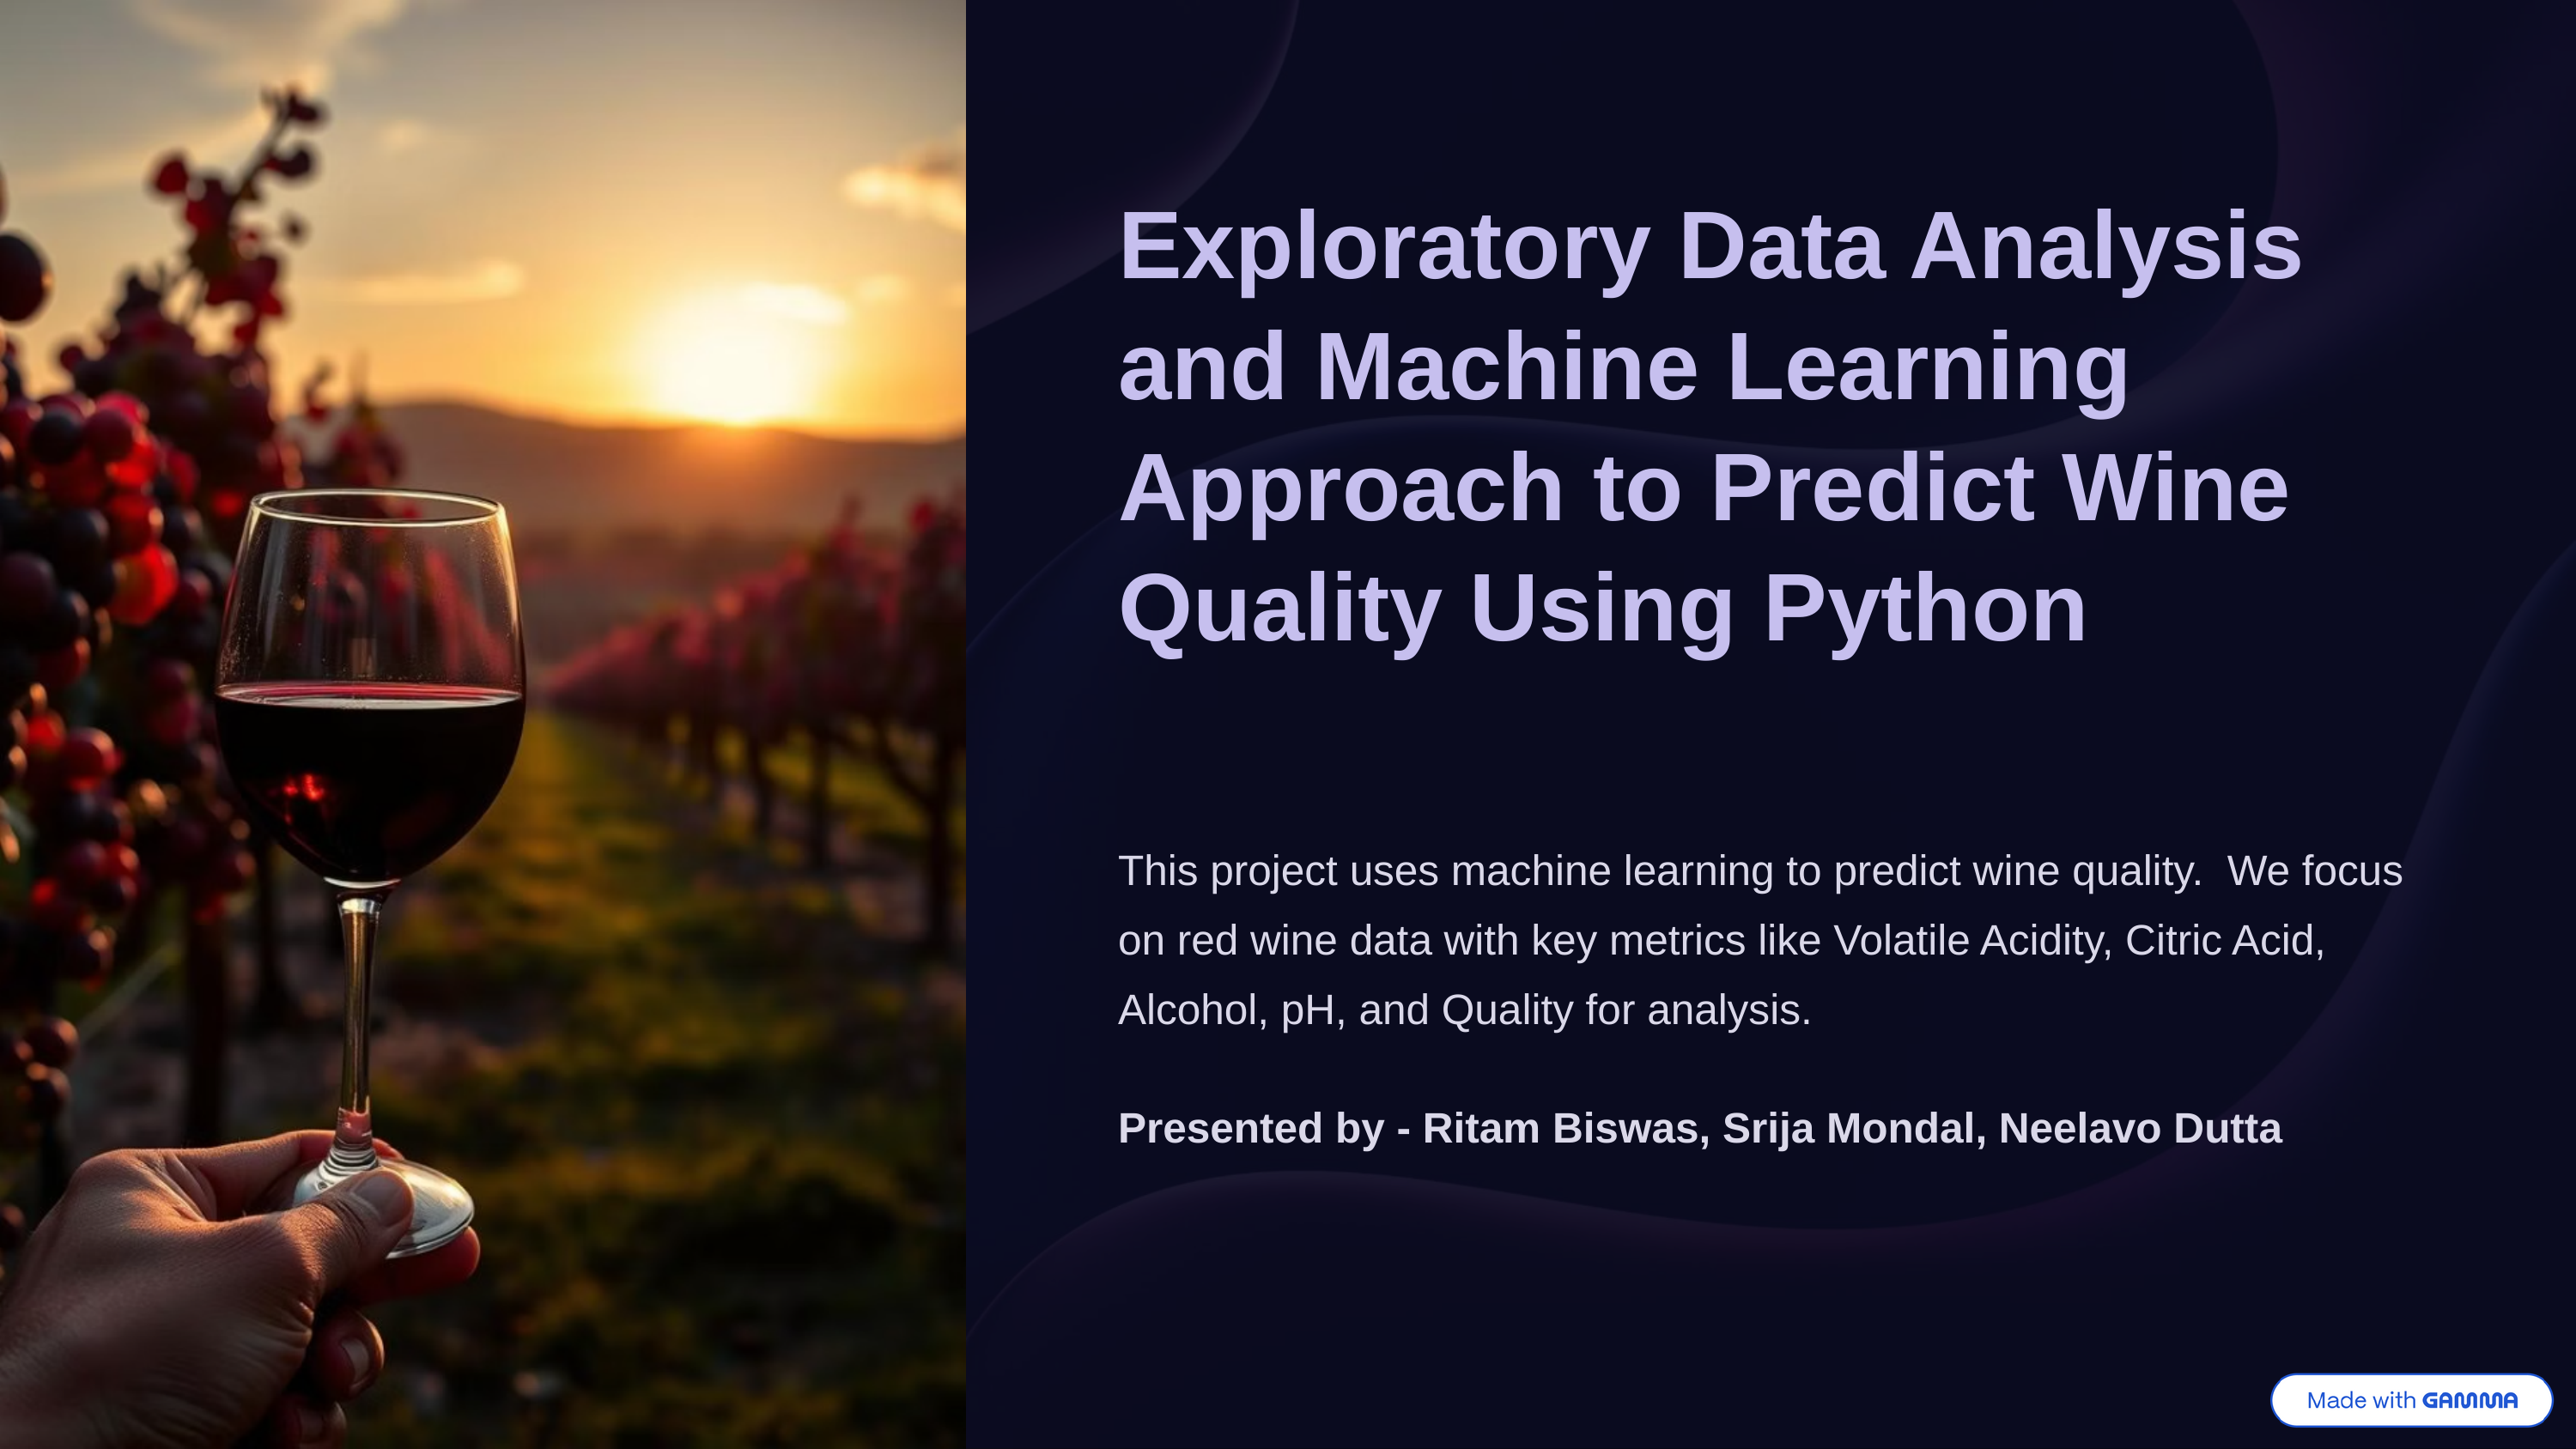

Exploratory Data Analysis and Machine Learning Approach to Predict Wine Quality Using Python

This project uses machine learning to predict wine quality.  We focus on red wine data with key metrics like Volatile Acidity, Citric Acid, Alcohol, pH, and Quality for analysis.

Presented by - Ritam Biswas, Srija Mondal, Neelavo Dutta